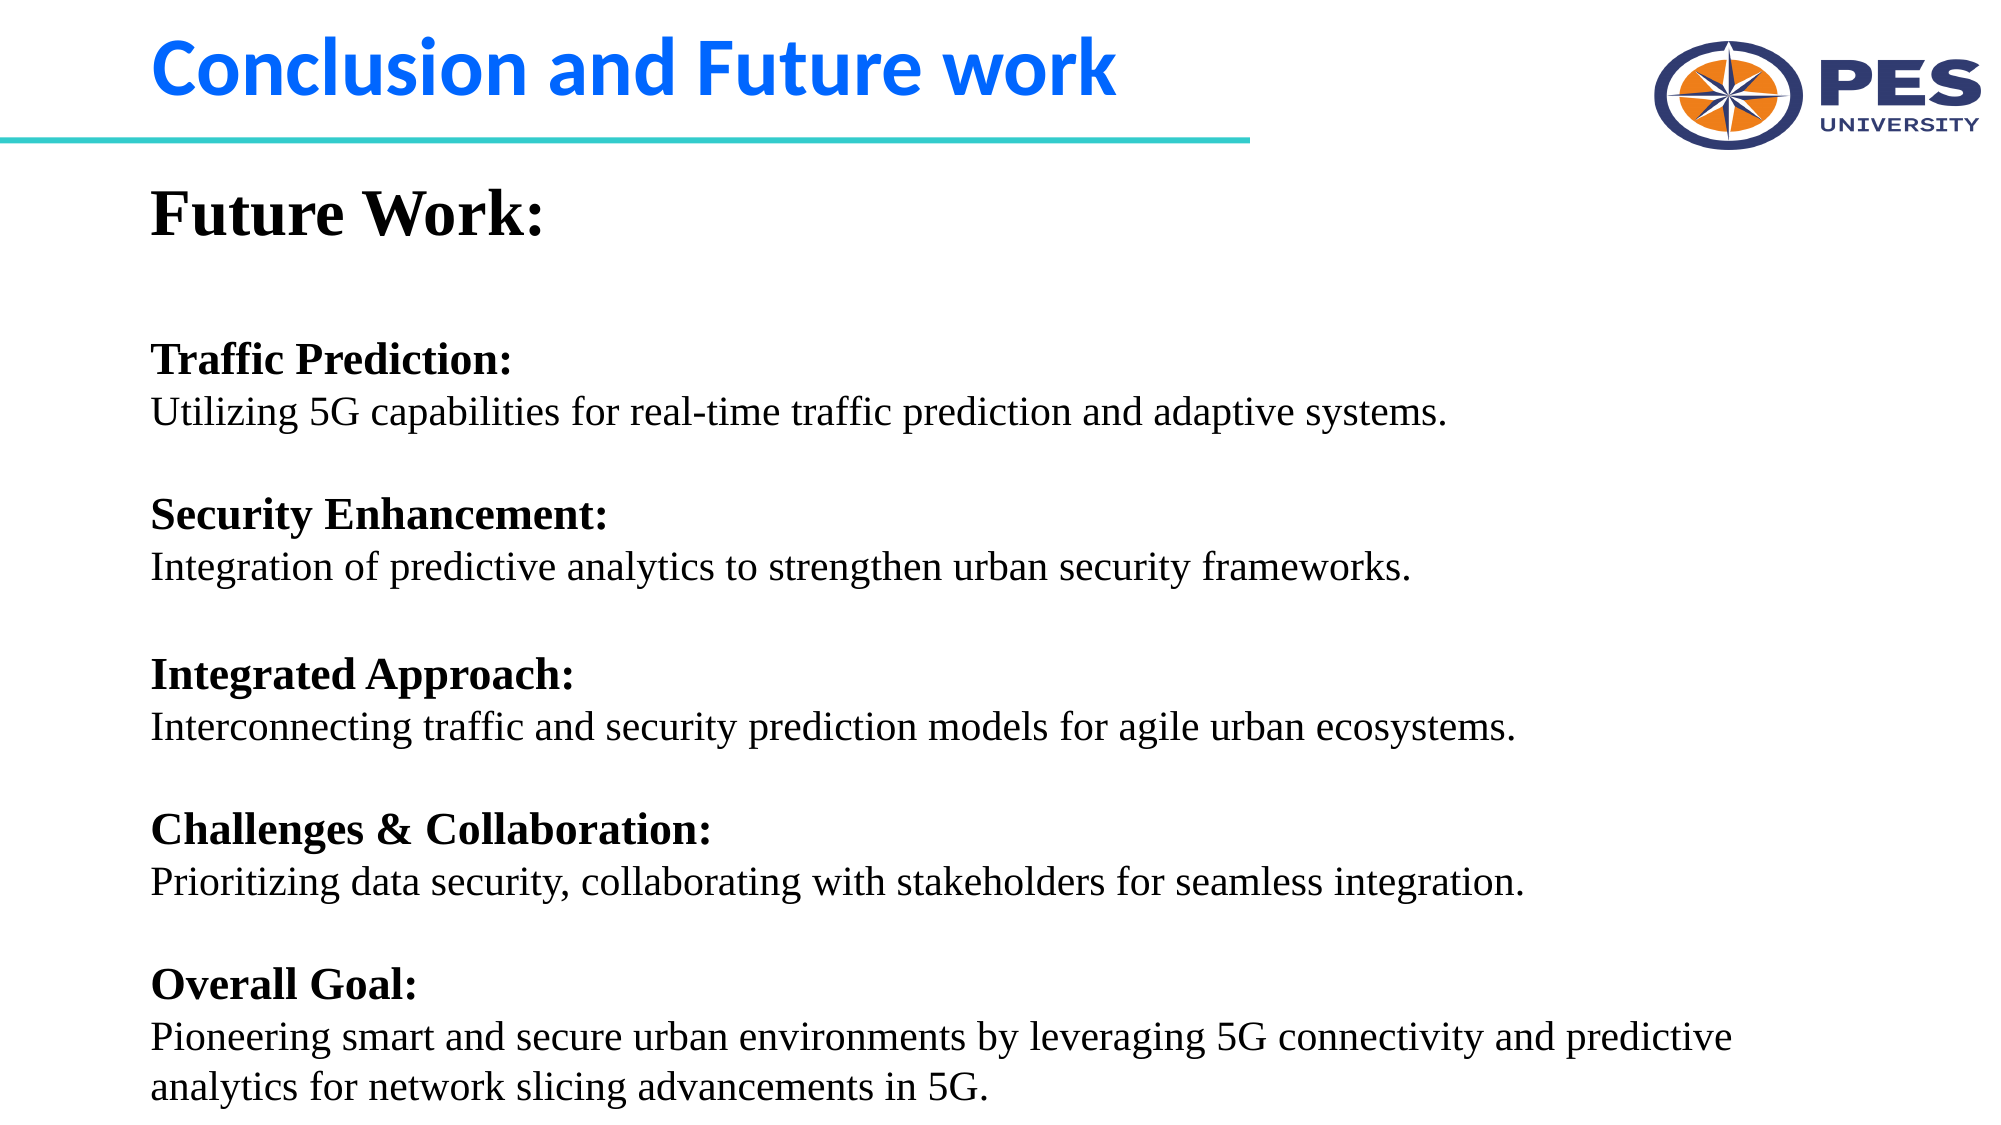

# Conclusion and Future work

Future Work:

Traffic Prediction:
Utilizing 5G capabilities for real-time traffic prediction and adaptive systems.

Security Enhancement:
Integration of predictive analytics to strengthen urban security frameworks.

Integrated Approach:
Interconnecting traffic and security prediction models for agile urban ecosystems.

Challenges & Collaboration:
Prioritizing data security, collaborating with stakeholders for seamless integration.

Overall Goal:
Pioneering smart and secure urban environments by leveraging 5G connectivity and predictive analytics for network slicing advancements in 5G.